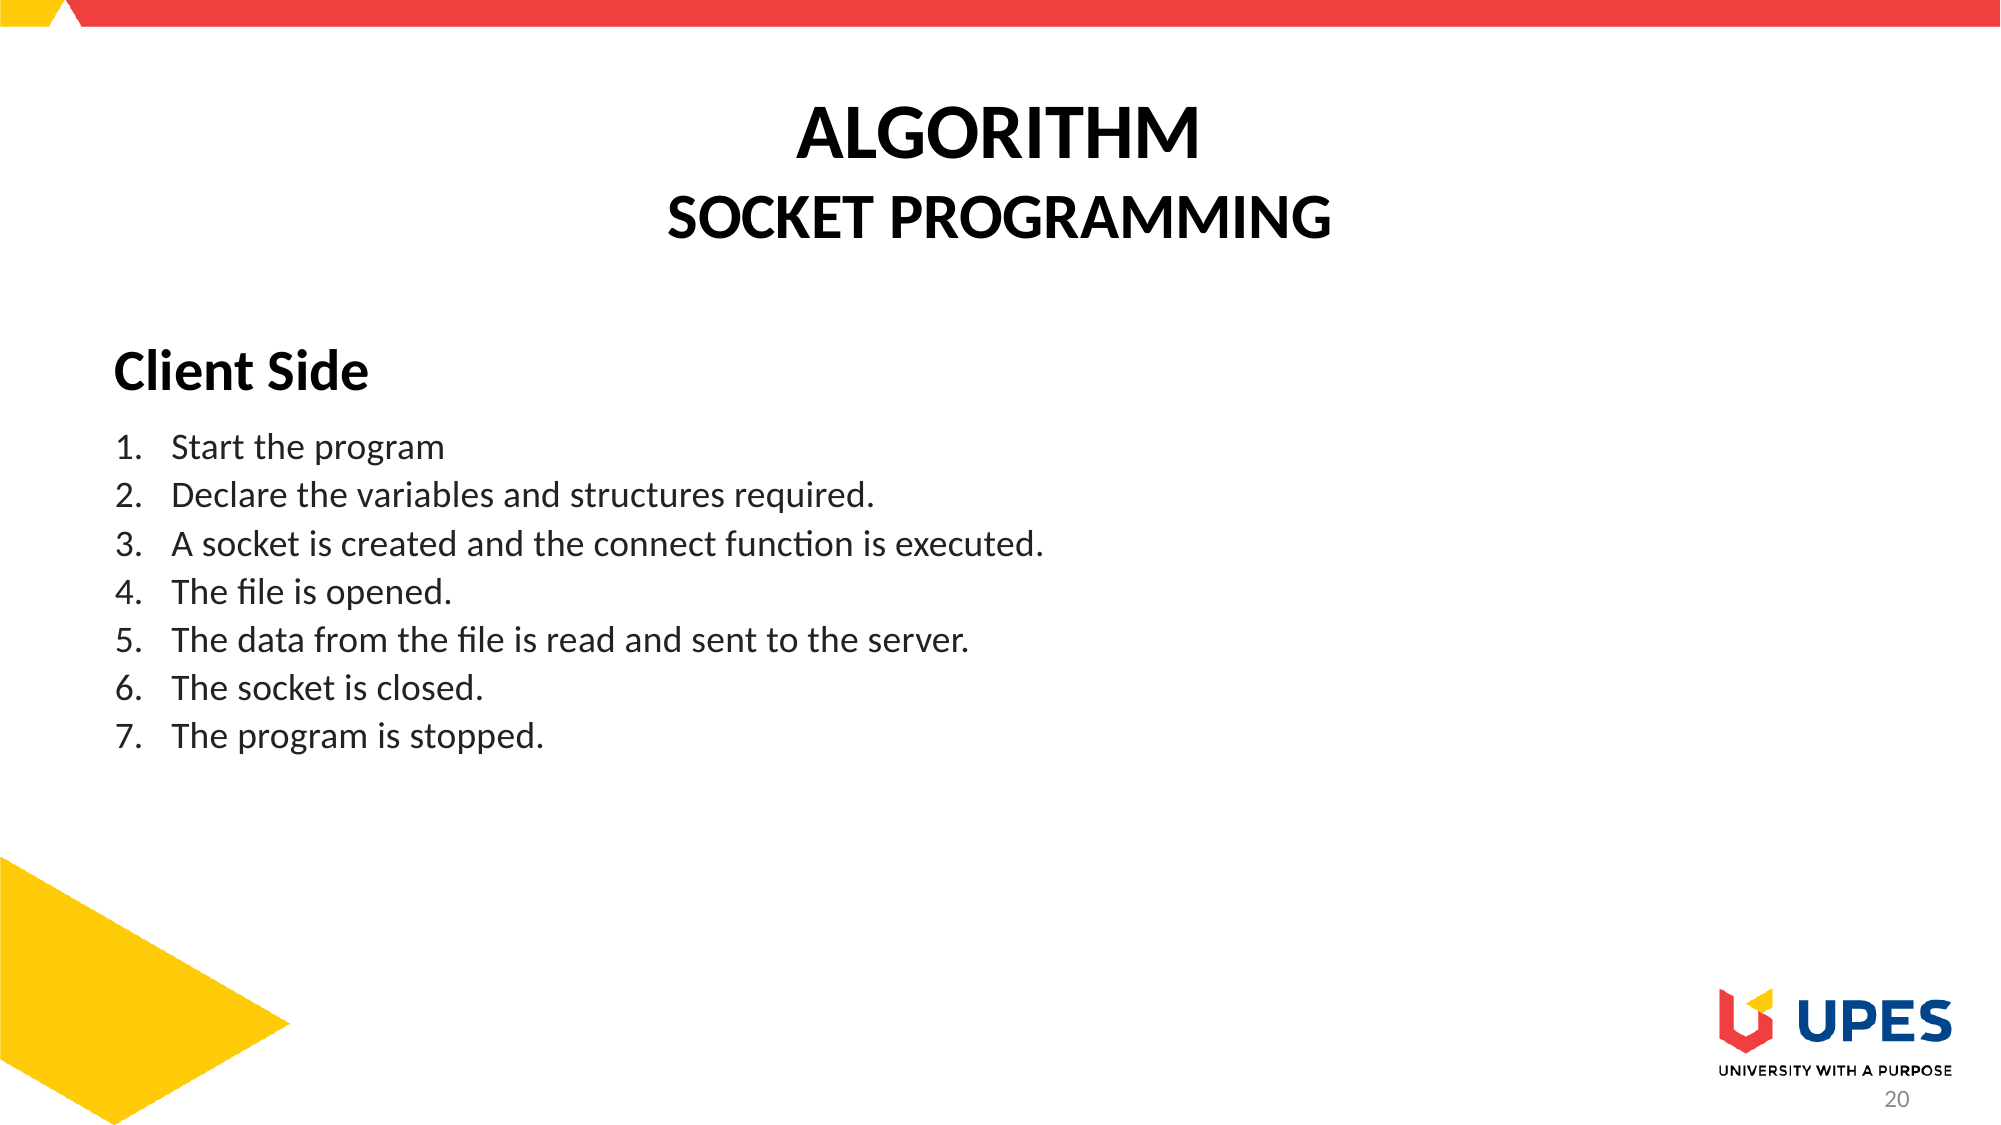

# ALGORITHM SOCKET PROGRAMMING

Client Side
Start the program
Declare the variables and structures required.
A socket is created and the connect function is executed.
The file is opened.
The data from the file is read and sent to the server.
The socket is closed.
The program is stopped.